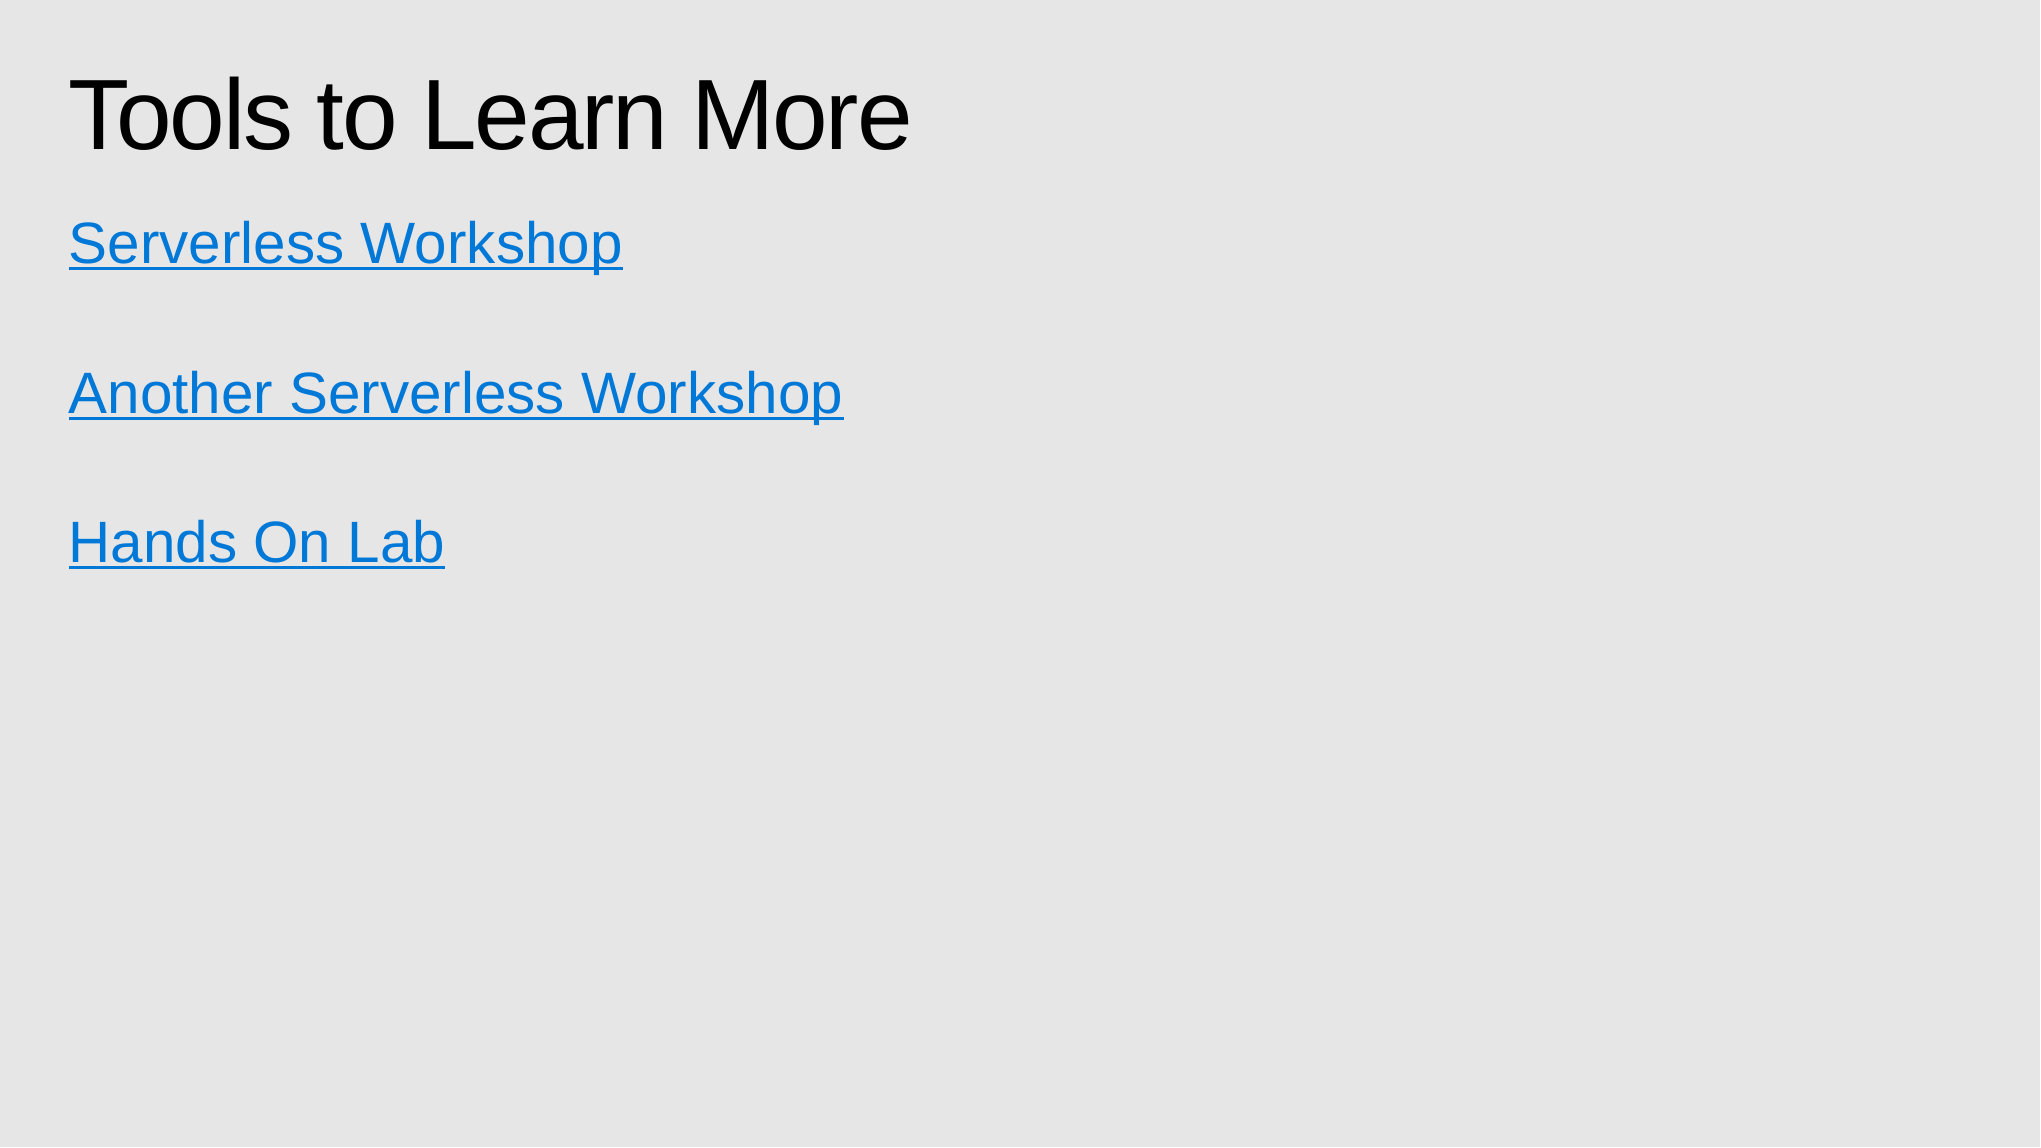

# Tools to Learn More
Serverless Workshop

Another Serverless Workshop

Hands On Lab